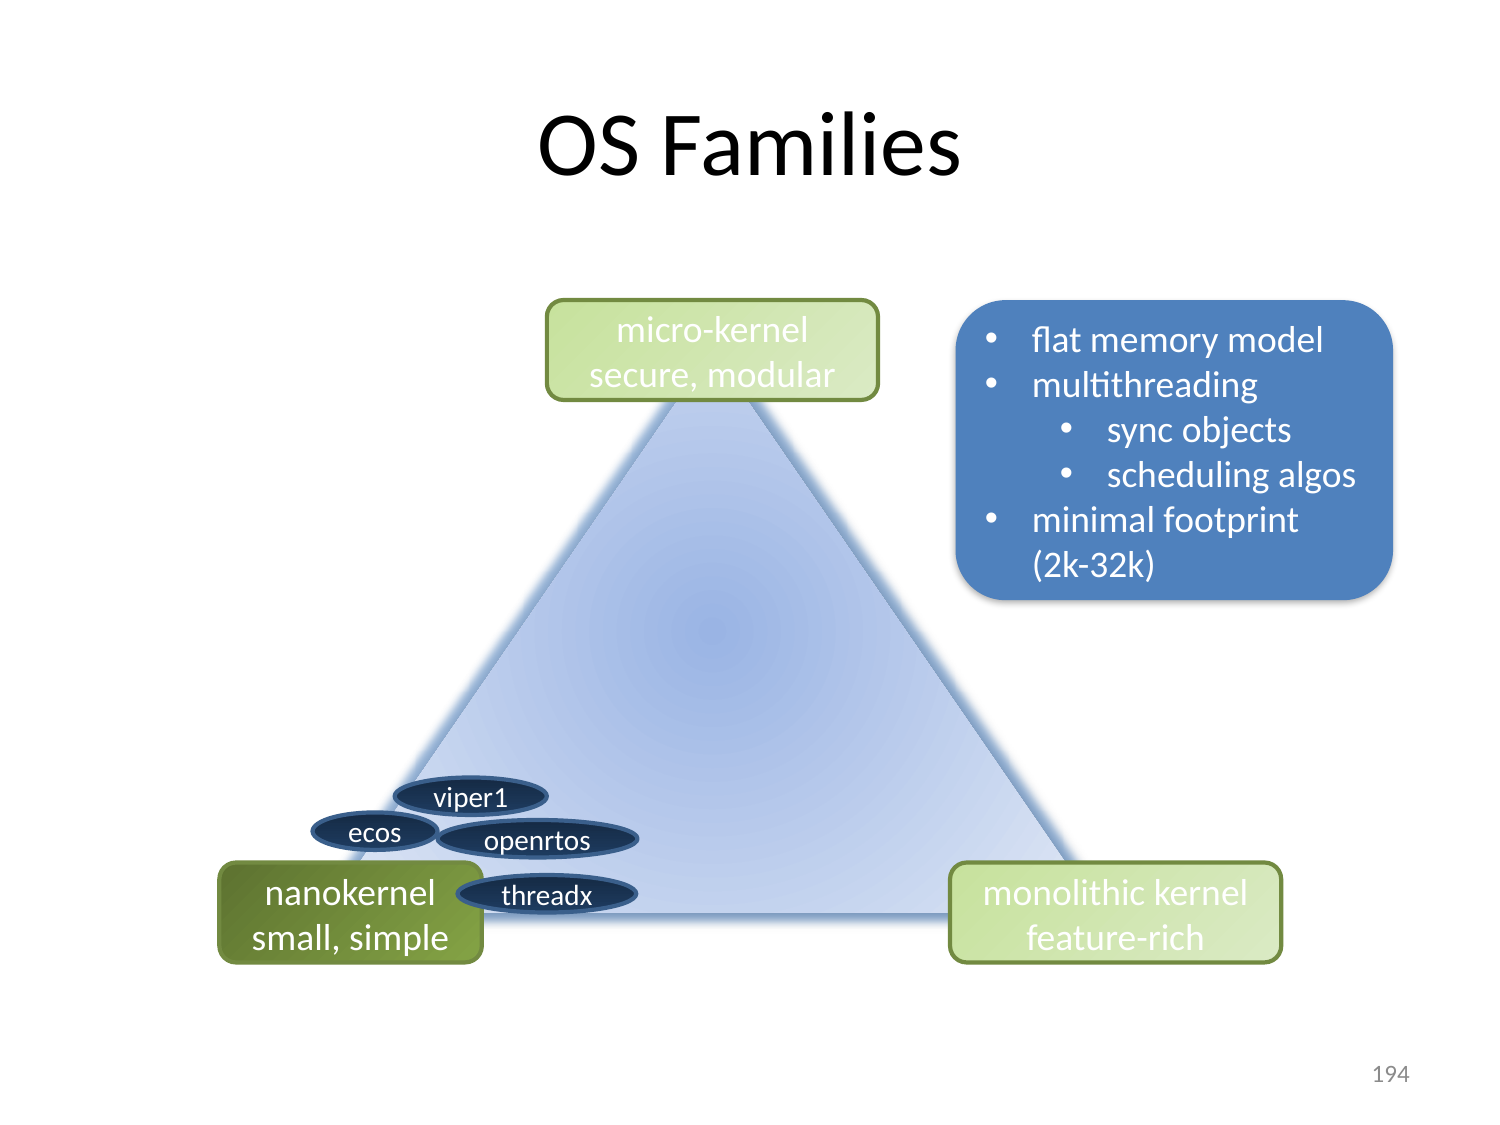

# OS Families

micro-kernel
secure, modular
flat memory model
multithreading
sync objects
scheduling algos
minimal footprint (2k-32k)

viper1
ecos
openrtos
nanokernel
small, simple
monolithic kernel
feature-rich
threadx
194